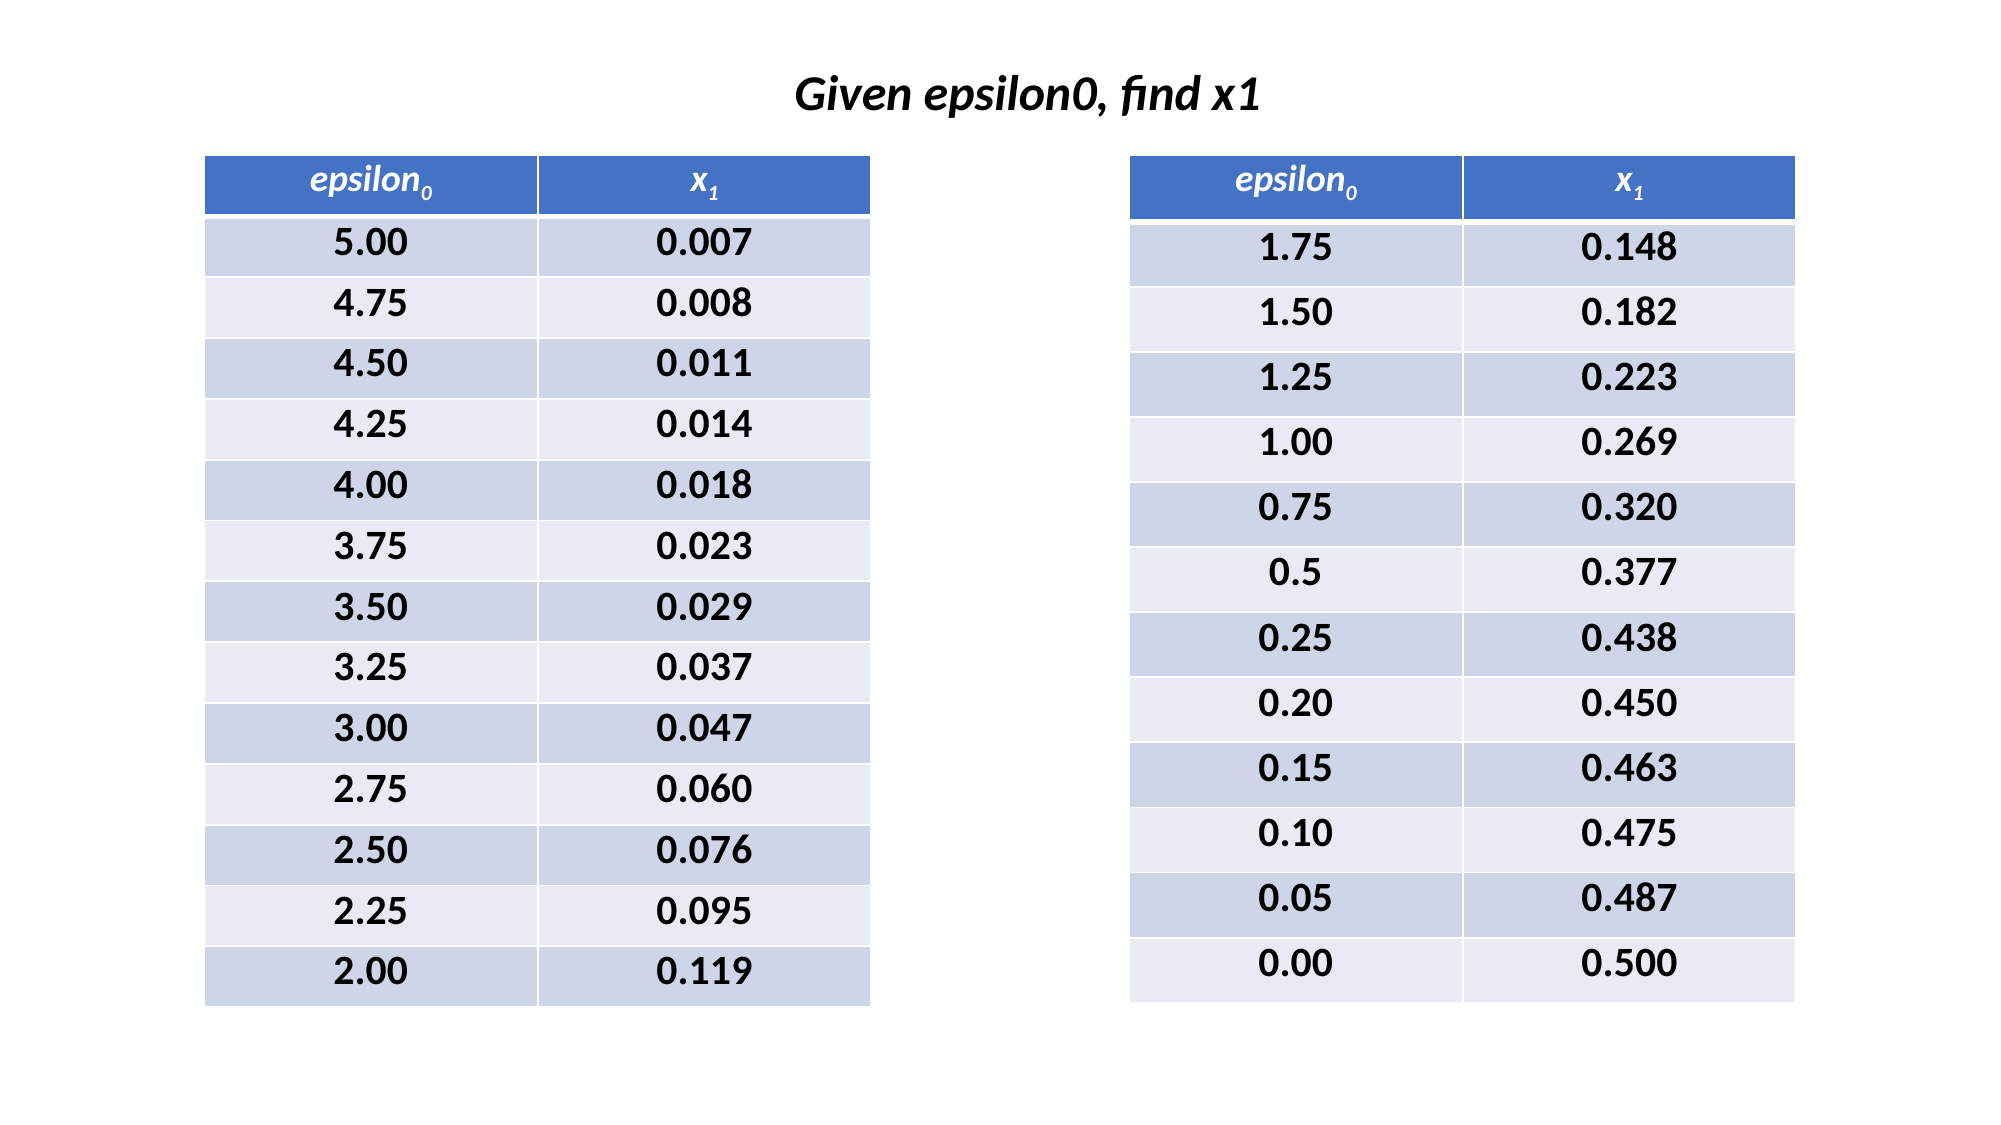

Given epsilon0, find x1
| epsilon0 | x1 |
| --- | --- |
| 5.00 | 0.007 |
| 4.75 | 0.008 |
| 4.50 | 0.011 |
| 4.25 | 0.014 |
| 4.00 | 0.018 |
| 3.75 | 0.023 |
| 3.50 | 0.029 |
| 3.25 | 0.037 |
| 3.00 | 0.047 |
| 2.75 | 0.060 |
| 2.50 | 0.076 |
| 2.25 | 0.095 |
| 2.00 | 0.119 |
| epsilon0 | x1 |
| --- | --- |
| 1.75 | 0.148 |
| 1.50 | 0.182 |
| 1.25 | 0.223 |
| 1.00 | 0.269 |
| 0.75 | 0.320 |
| 0.5 | 0.377 |
| 0.25 | 0.438 |
| 0.20 | 0.450 |
| 0.15 | 0.463 |
| 0.10 | 0.475 |
| 0.05 | 0.487 |
| 0.00 | 0.500 |